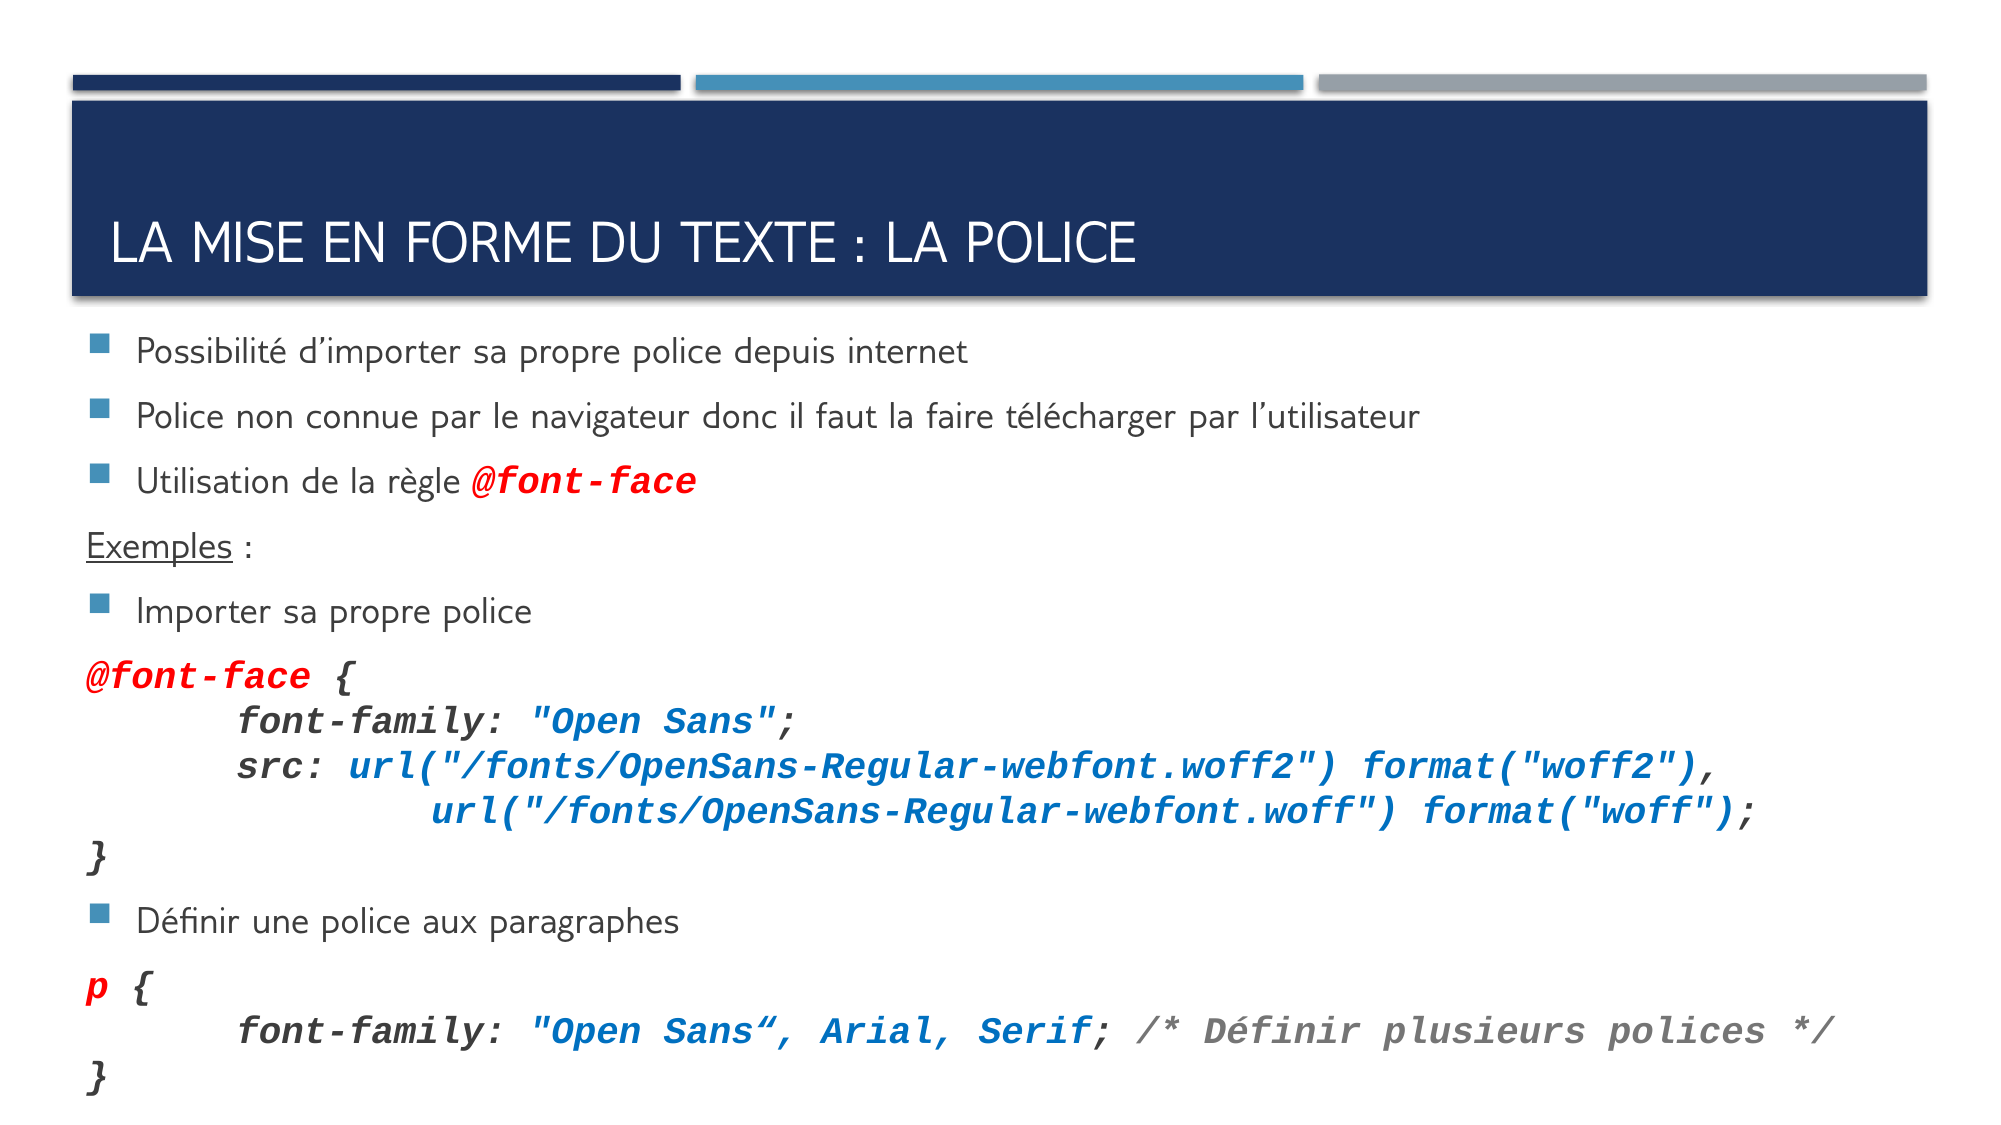

# La mise en forme du texte : La police
Possibilité d’importer sa propre police depuis internet
Police non connue par le navigateur donc il faut la faire télécharger par l’utilisateur
Utilisation de la règle @font-face
Exemples :
Importer sa propre police
@font-face {
	font-family: "Open Sans";
	src: url("/fonts/OpenSans-Regular-webfont.woff2") format("woff2"),
		  url("/fonts/OpenSans-Regular-webfont.woff") format("woff");
}
Définir une police aux paragraphes
p {
	font-family: "Open Sans“, Arial, Serif; /* Définir plusieurs polices */
}